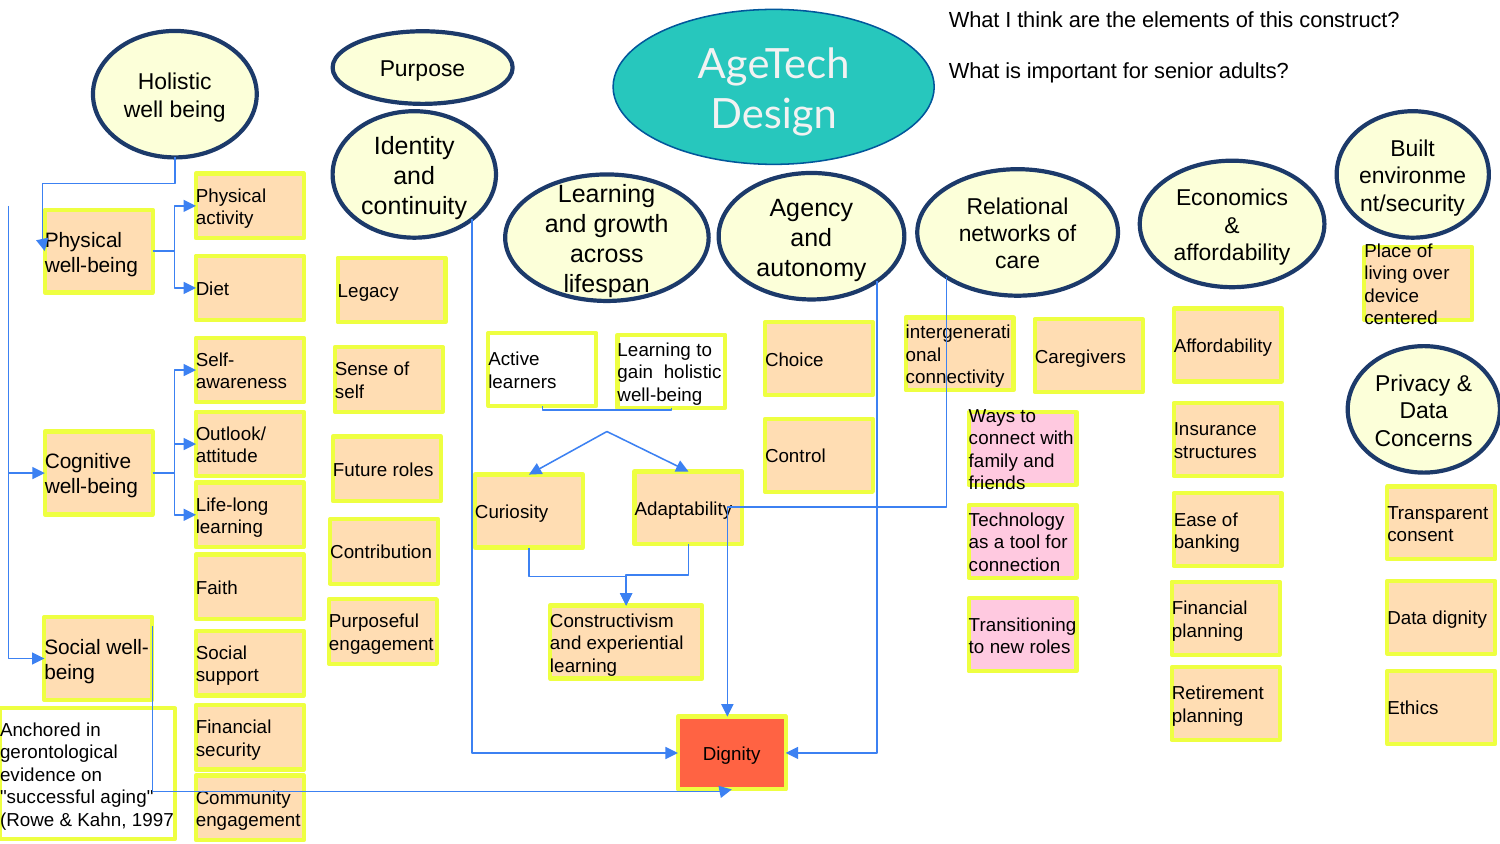

What I think are the elements of this construct?
AgeTech Design
Holistic well being
Purpose
What is important for senior adults?
Identity and continuity
Built environment/security
Economics & affordability
Relational networks of care
Agency and autonomy
Physical activity
Learning and growth across lifespan
Physical well-being
Place of living over device centered
Diet
Legacy
Affordability
intergenerational connectivity
Caregivers
Choice
Active learners
Learning to gain  holistic well-being
Self-awareness
Privacy & Data Concerns
Sense of self
Insurance structures
Outlook/attitude
Ways to connect with family and friends
Control
Cognitive
well-being
Future roles
Adaptability
Curiosity
Life-long learning
Transparent consent
Ease of banking
Technology as a tool for connection
Contribution
Faith
Data dignity
Financial planning
Transitioning to new roles
Purposeful engagement
Constructivism and experiential learning
Social well-being
Social support
Retirement planning
Ethics
Financial security
Anchored in gerontological evidence on "successful aging" (Rowe & Kahn, 1997
Dignity
Community engagement